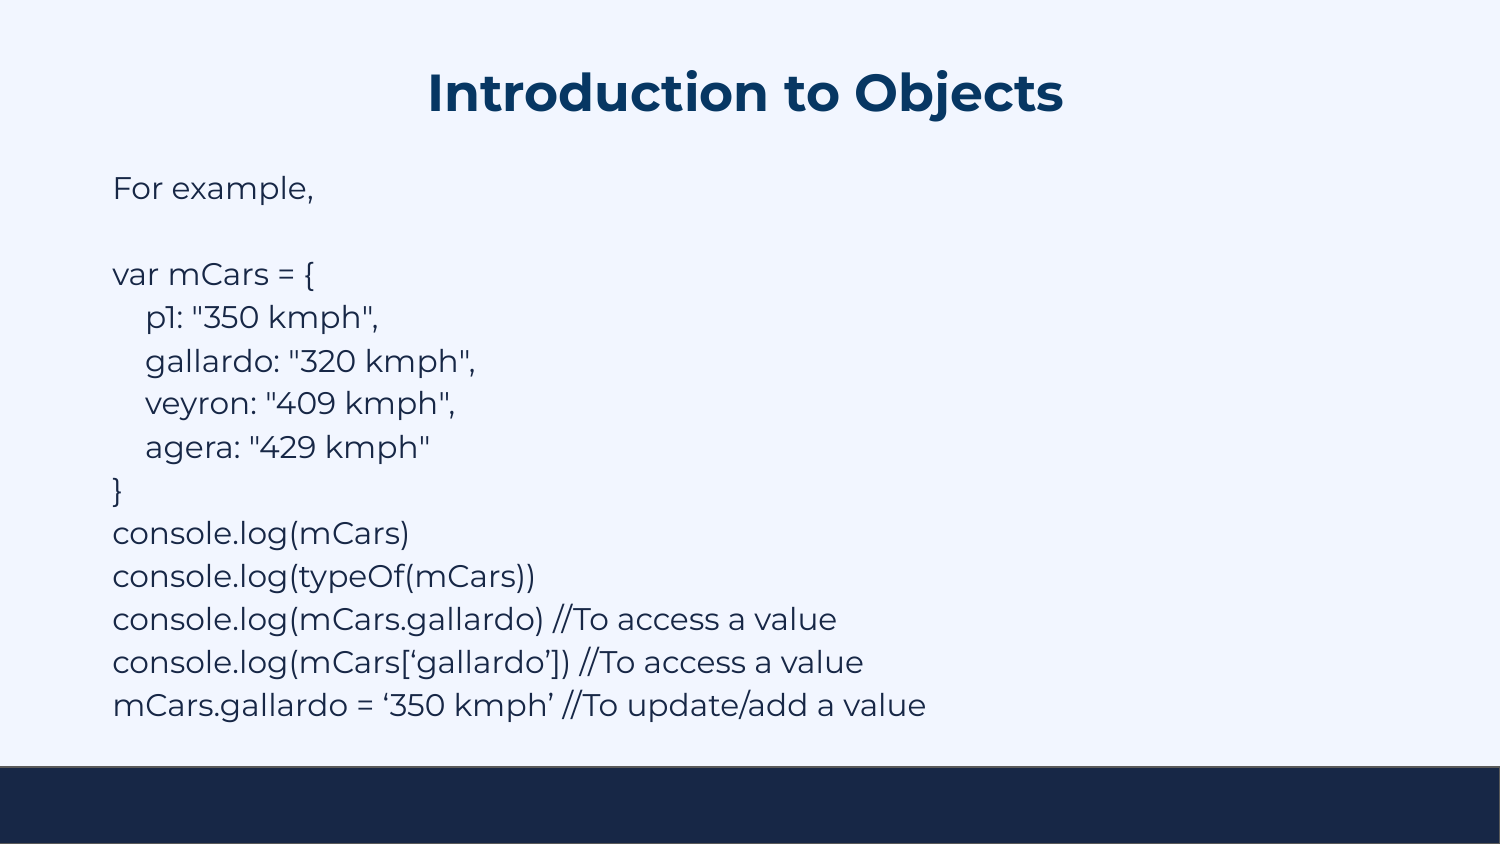

# Introduction to Objects
For example,

var mCars = {
    p1: "350 kmph",
    gallardo: "320 kmph",
    veyron: "409 kmph",
    agera: "429 kmph"
}
console.log(mCars)
console.log(typeOf(mCars))
console.log(mCars.gallardo) //To access a value
console.log(mCars[‘gallardo’]) //To access a value
mCars.gallardo = ‘350 kmph’ //To update/add a value